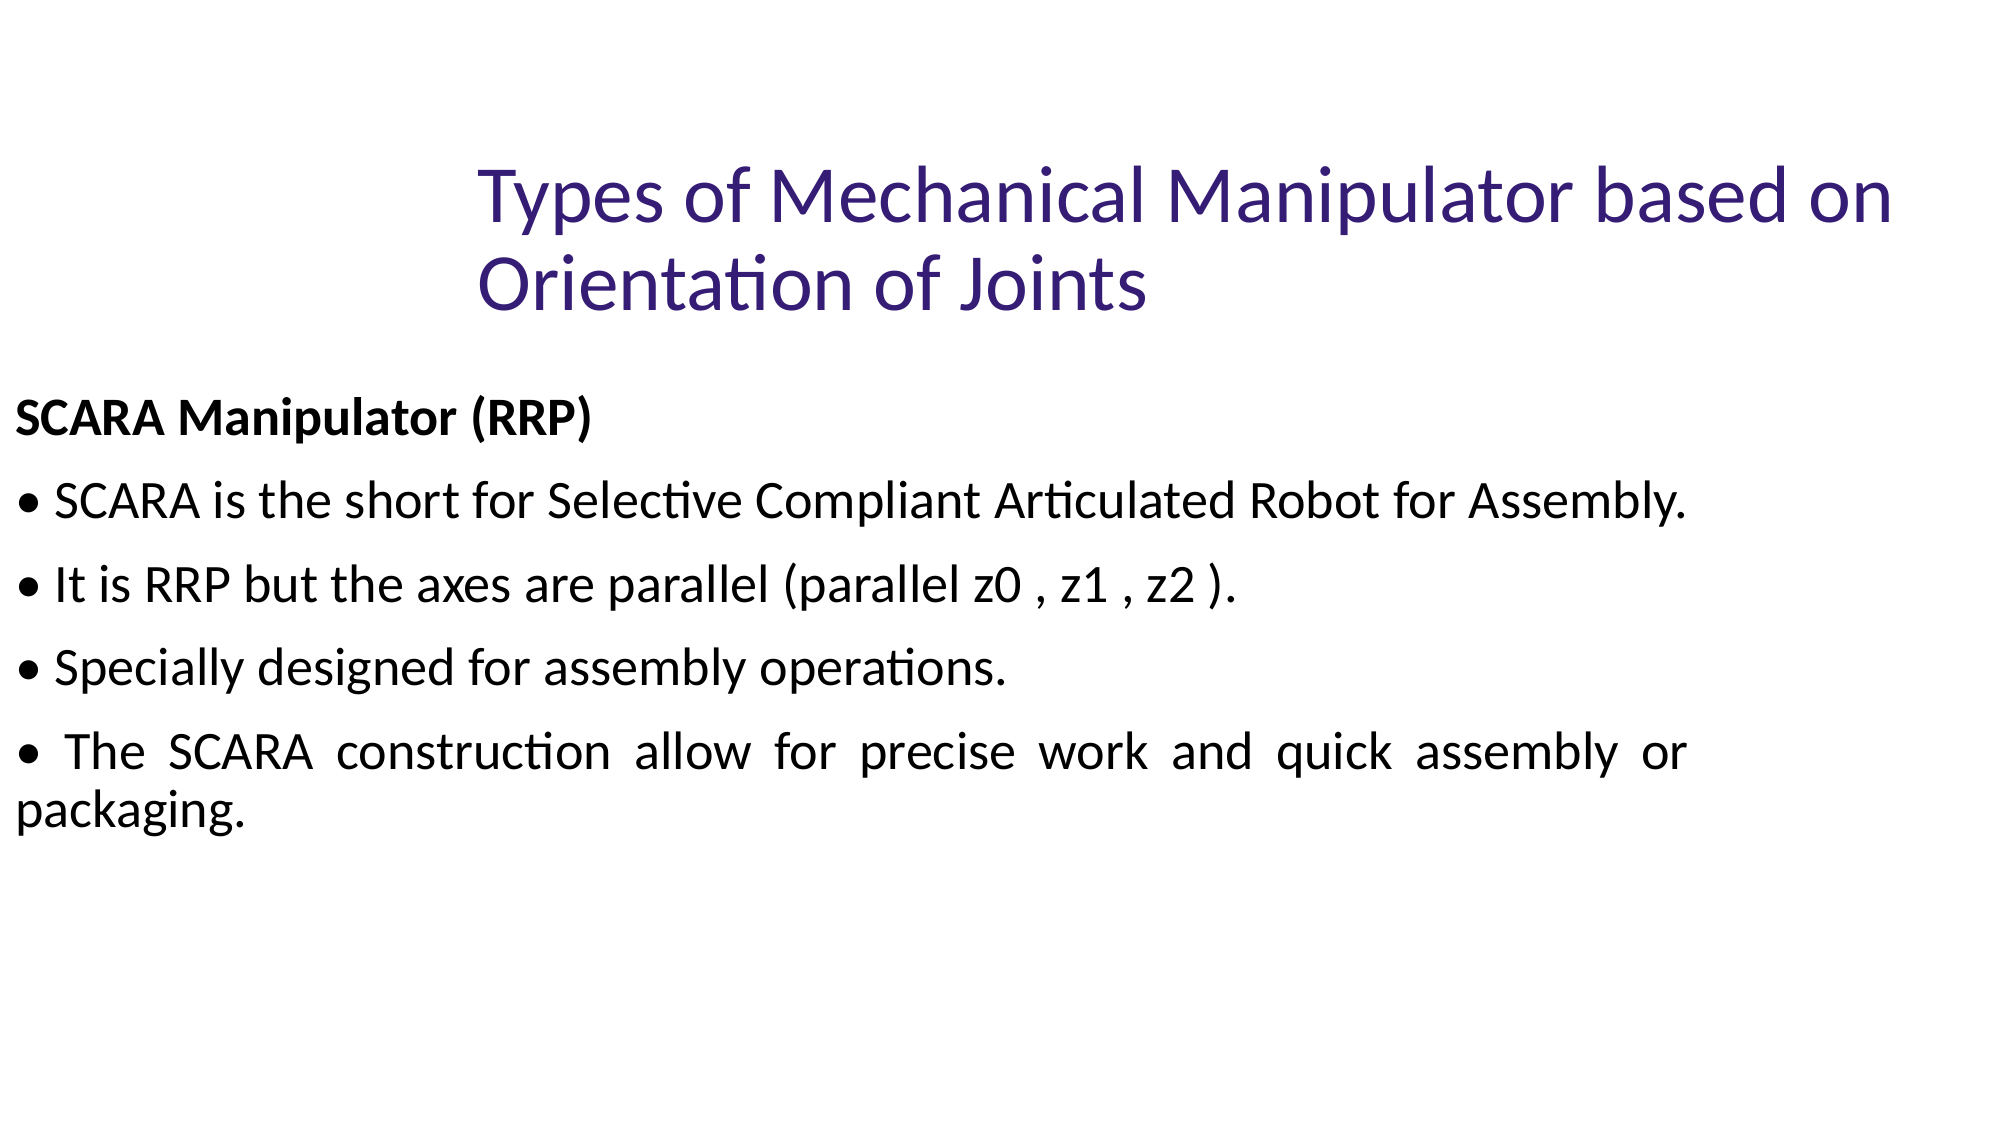

Types of Mechanical Manipulator based on Orientation of Joints
SCARA Manipulator (RRP)
• SCARA is the short for Selective Compliant Articulated Robot for Assembly.
• It is RRP but the axes are parallel (parallel z0 , z1 , z2 ).
• Specially designed for assembly operations.
• The SCARA construction allow for precise work and quick assembly or packaging.